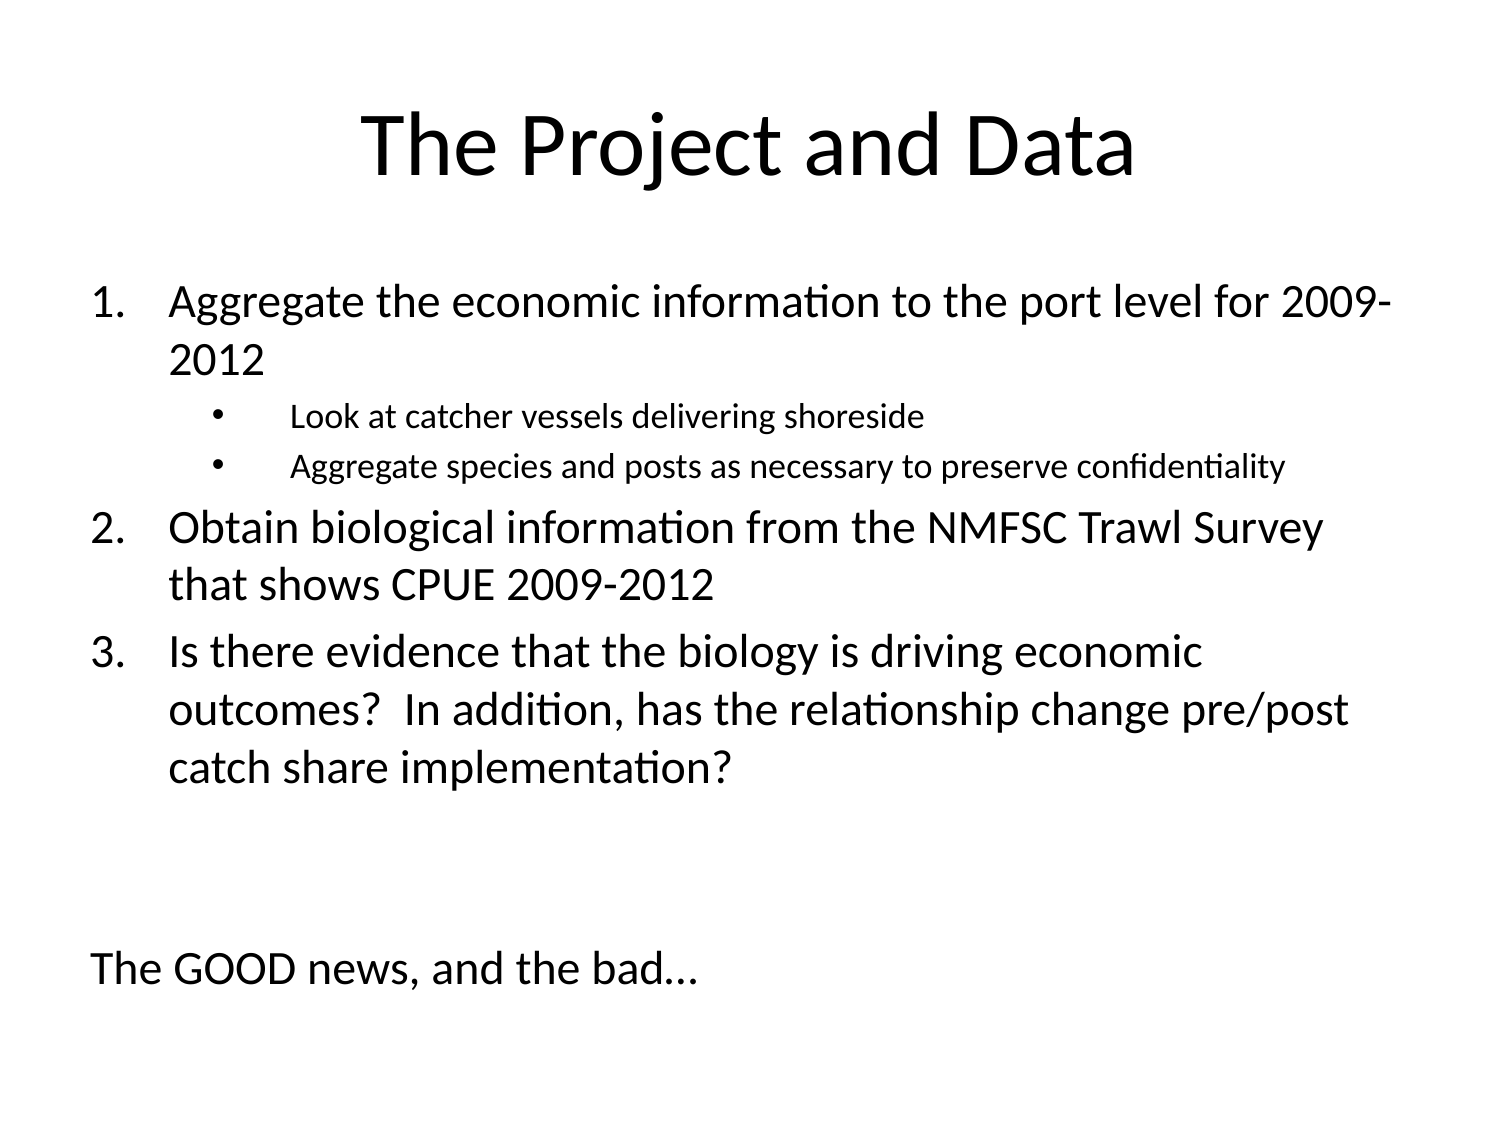

# The Project and Data
Aggregate the economic information to the port level for 2009-2012
Look at catcher vessels delivering shoreside
Aggregate species and posts as necessary to preserve confidentiality
Obtain biological information from the NMFSC Trawl Survey that shows CPUE 2009-2012
Is there evidence that the biology is driving economic outcomes?  In addition, has the relationship change pre/post catch share implementation?

The GOOD news, and the bad…